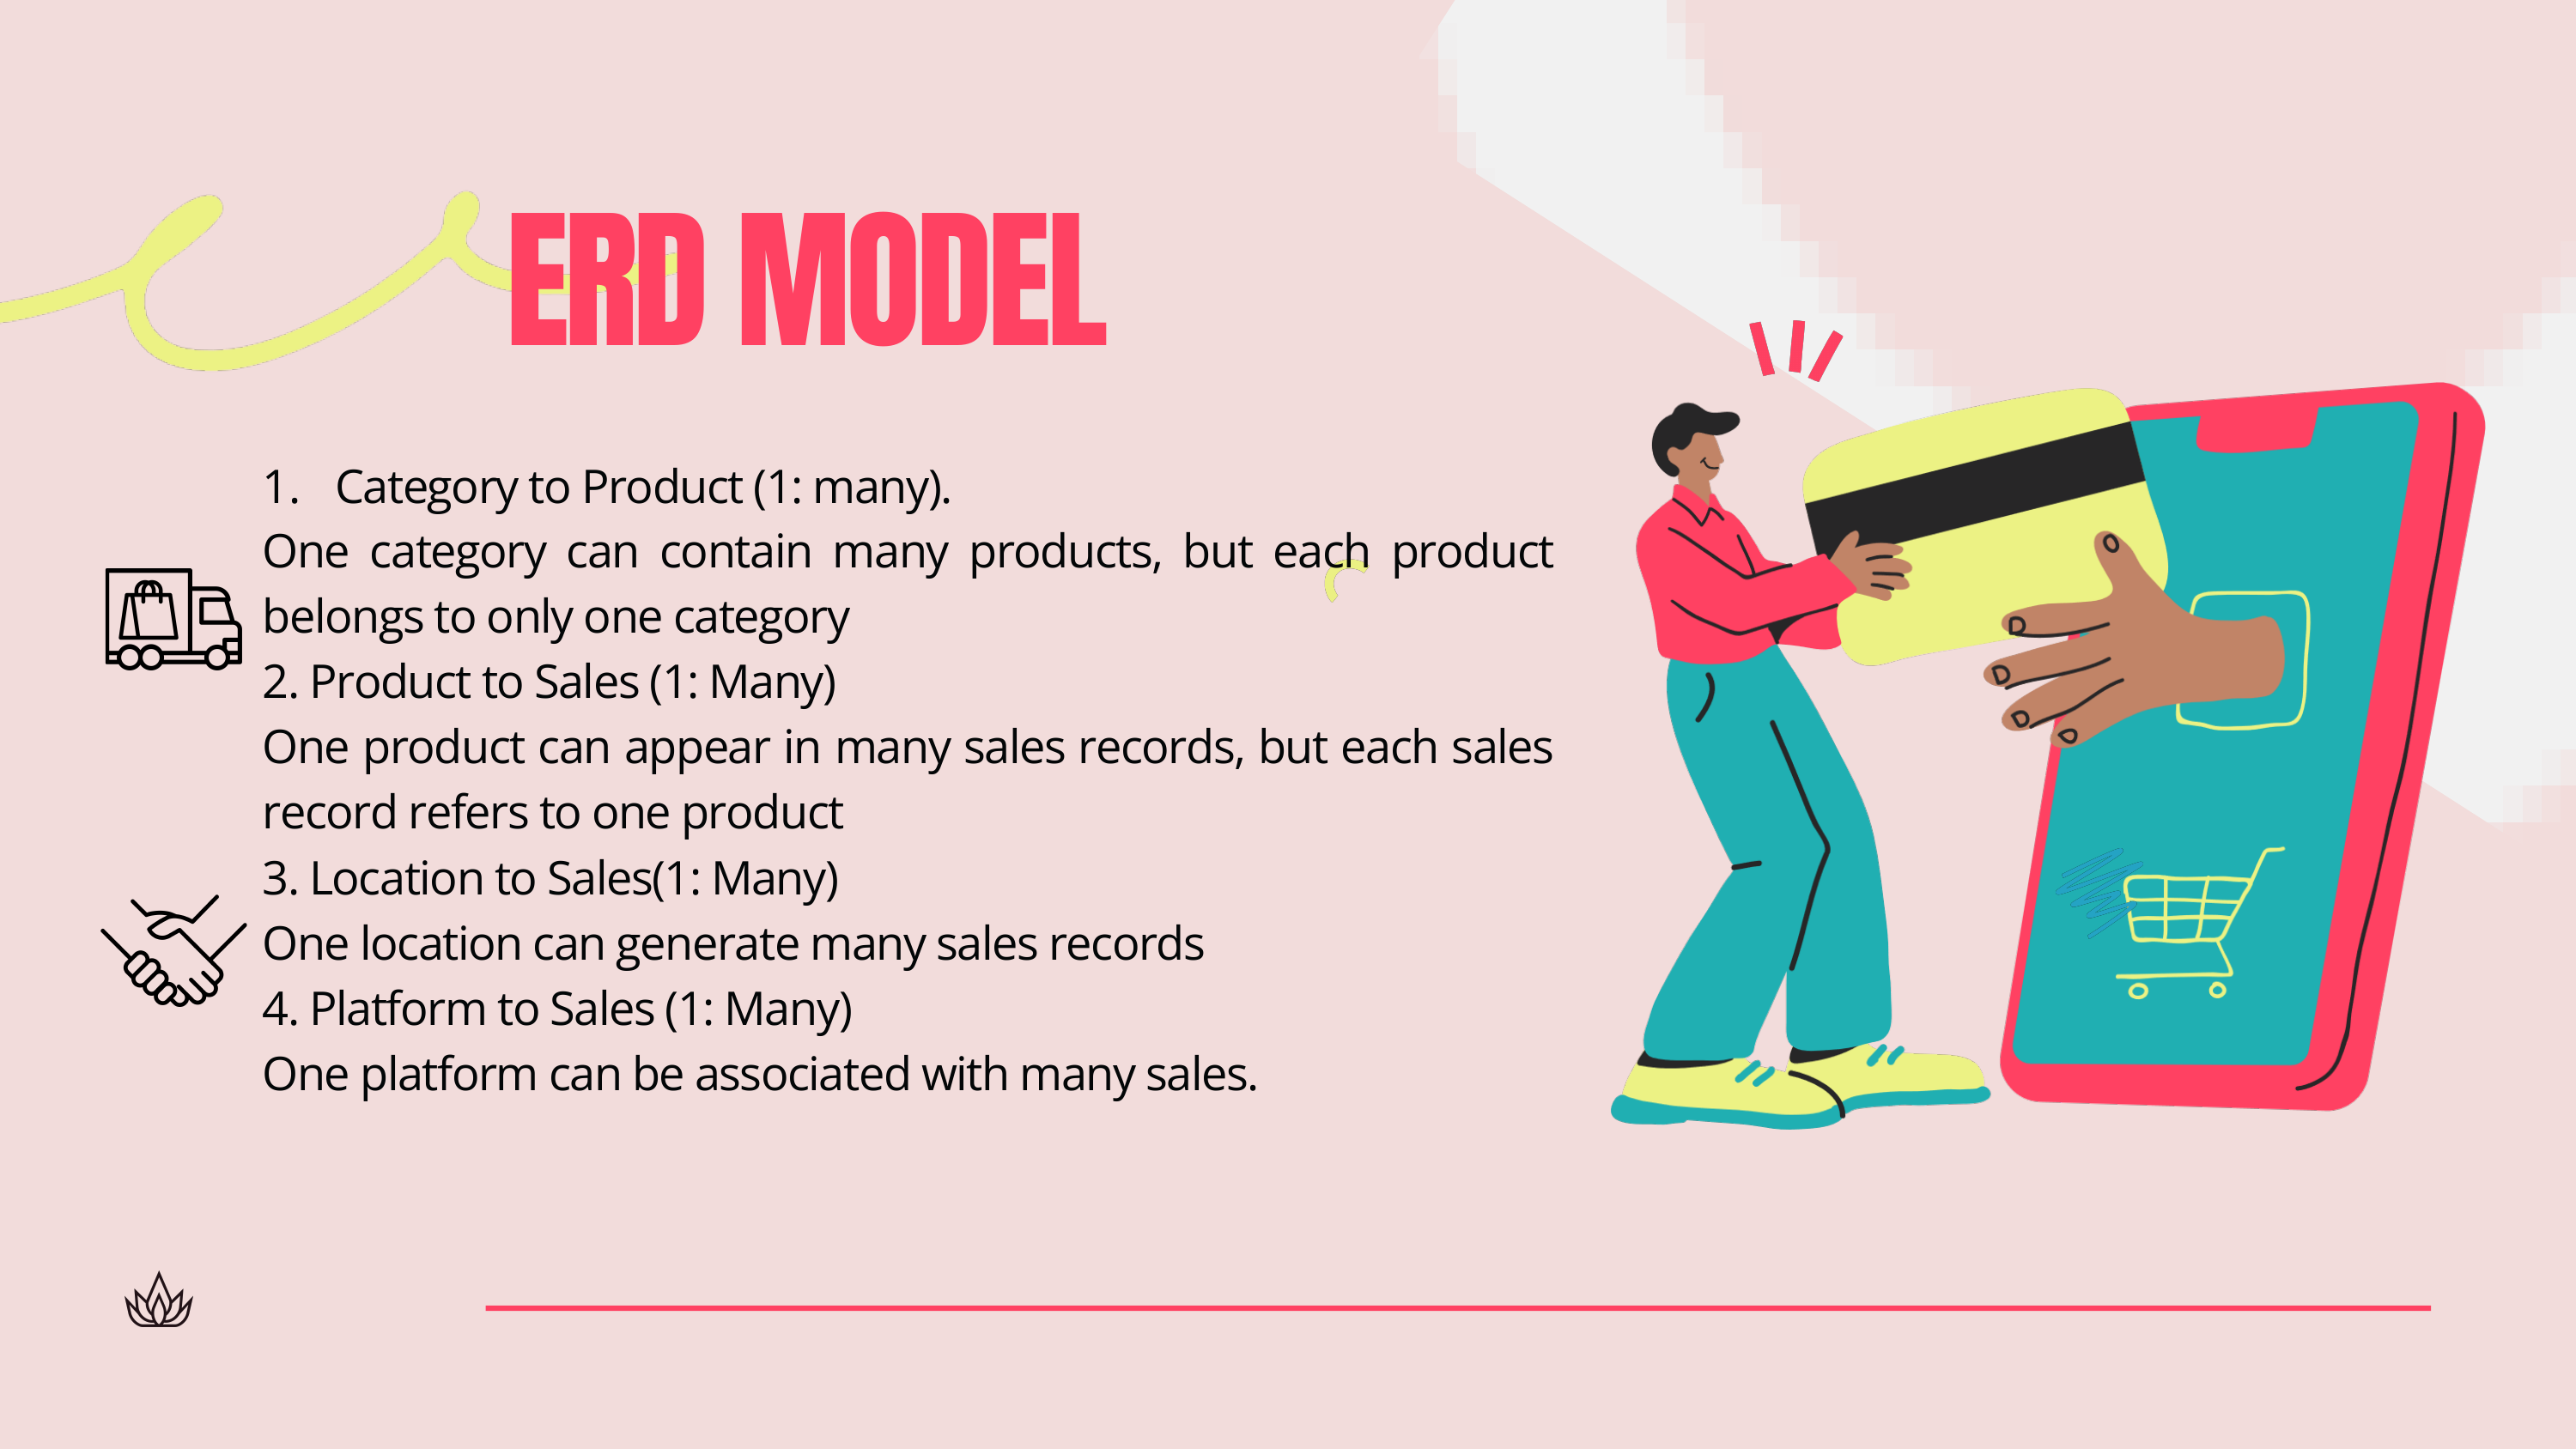

ERD MODEL

Category to Product (1: many).
One category can contain many products, but each product belongs to only one category
2. Product to Sales (1: Many)
One product can appear in many sales records, but each sales record refers to one product

3. Location to Sales(1: Many)
One location can generate many sales records
4. Platform to Sales (1: Many)
One platform can be associated with many sales.